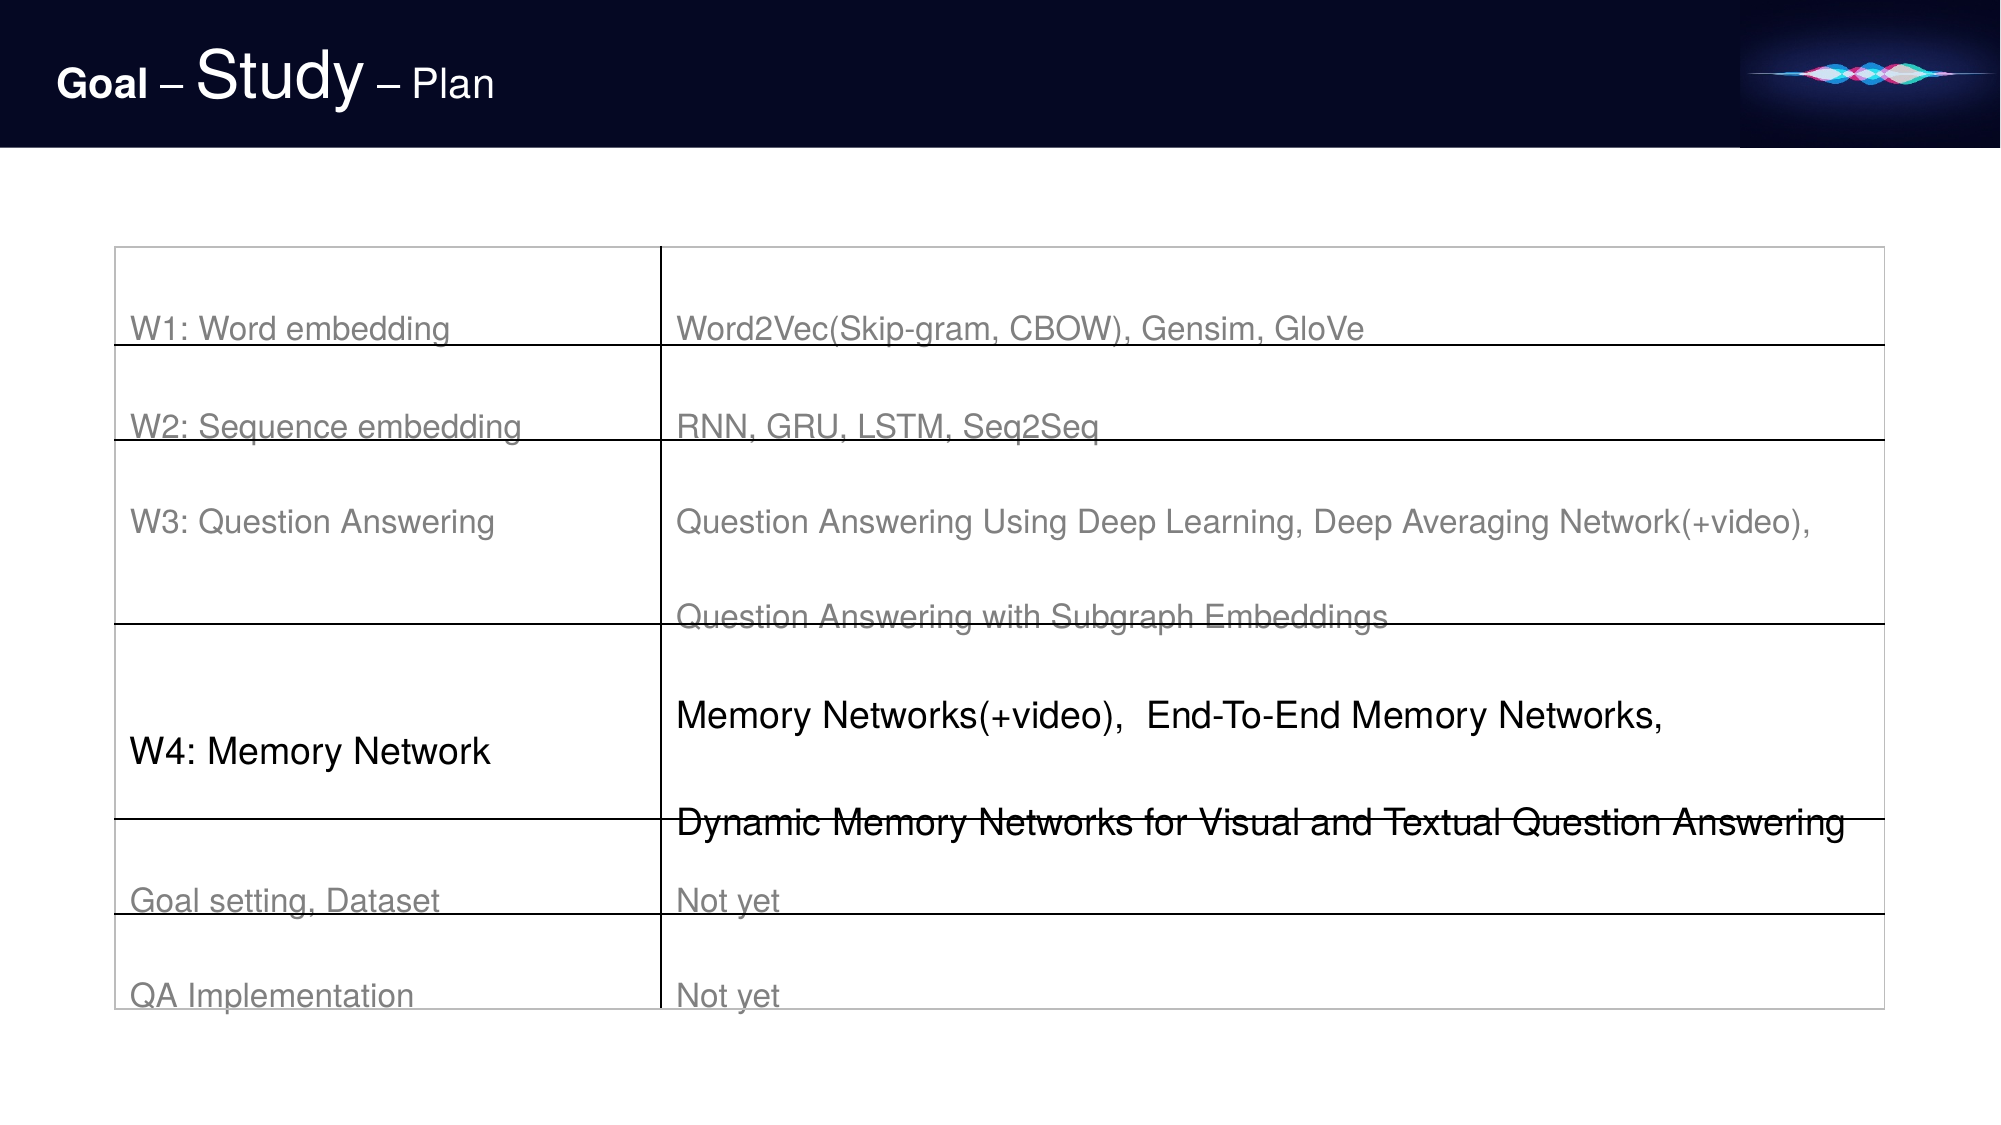

Goal – Study – Plan
| W1: Word embedding | Word2Vec(Skip-gram, CBOW), Gensim, GloVe |
| --- | --- |
| W2: Sequence embedding | RNN, GRU, LSTM, Seq2Seq |
| W3: Question Answering | Question Answering Using Deep Learning, Deep Averaging Network(+video), Question Answering with Subgraph Embeddings |
| W4: Memory Network | Memory Networks(+video), End-To-End Memory Networks, Dynamic Memory Networks for Visual and Textual Question Answering |
| Goal setting, Dataset | Not yet |
| QA Implementation | Not yet |